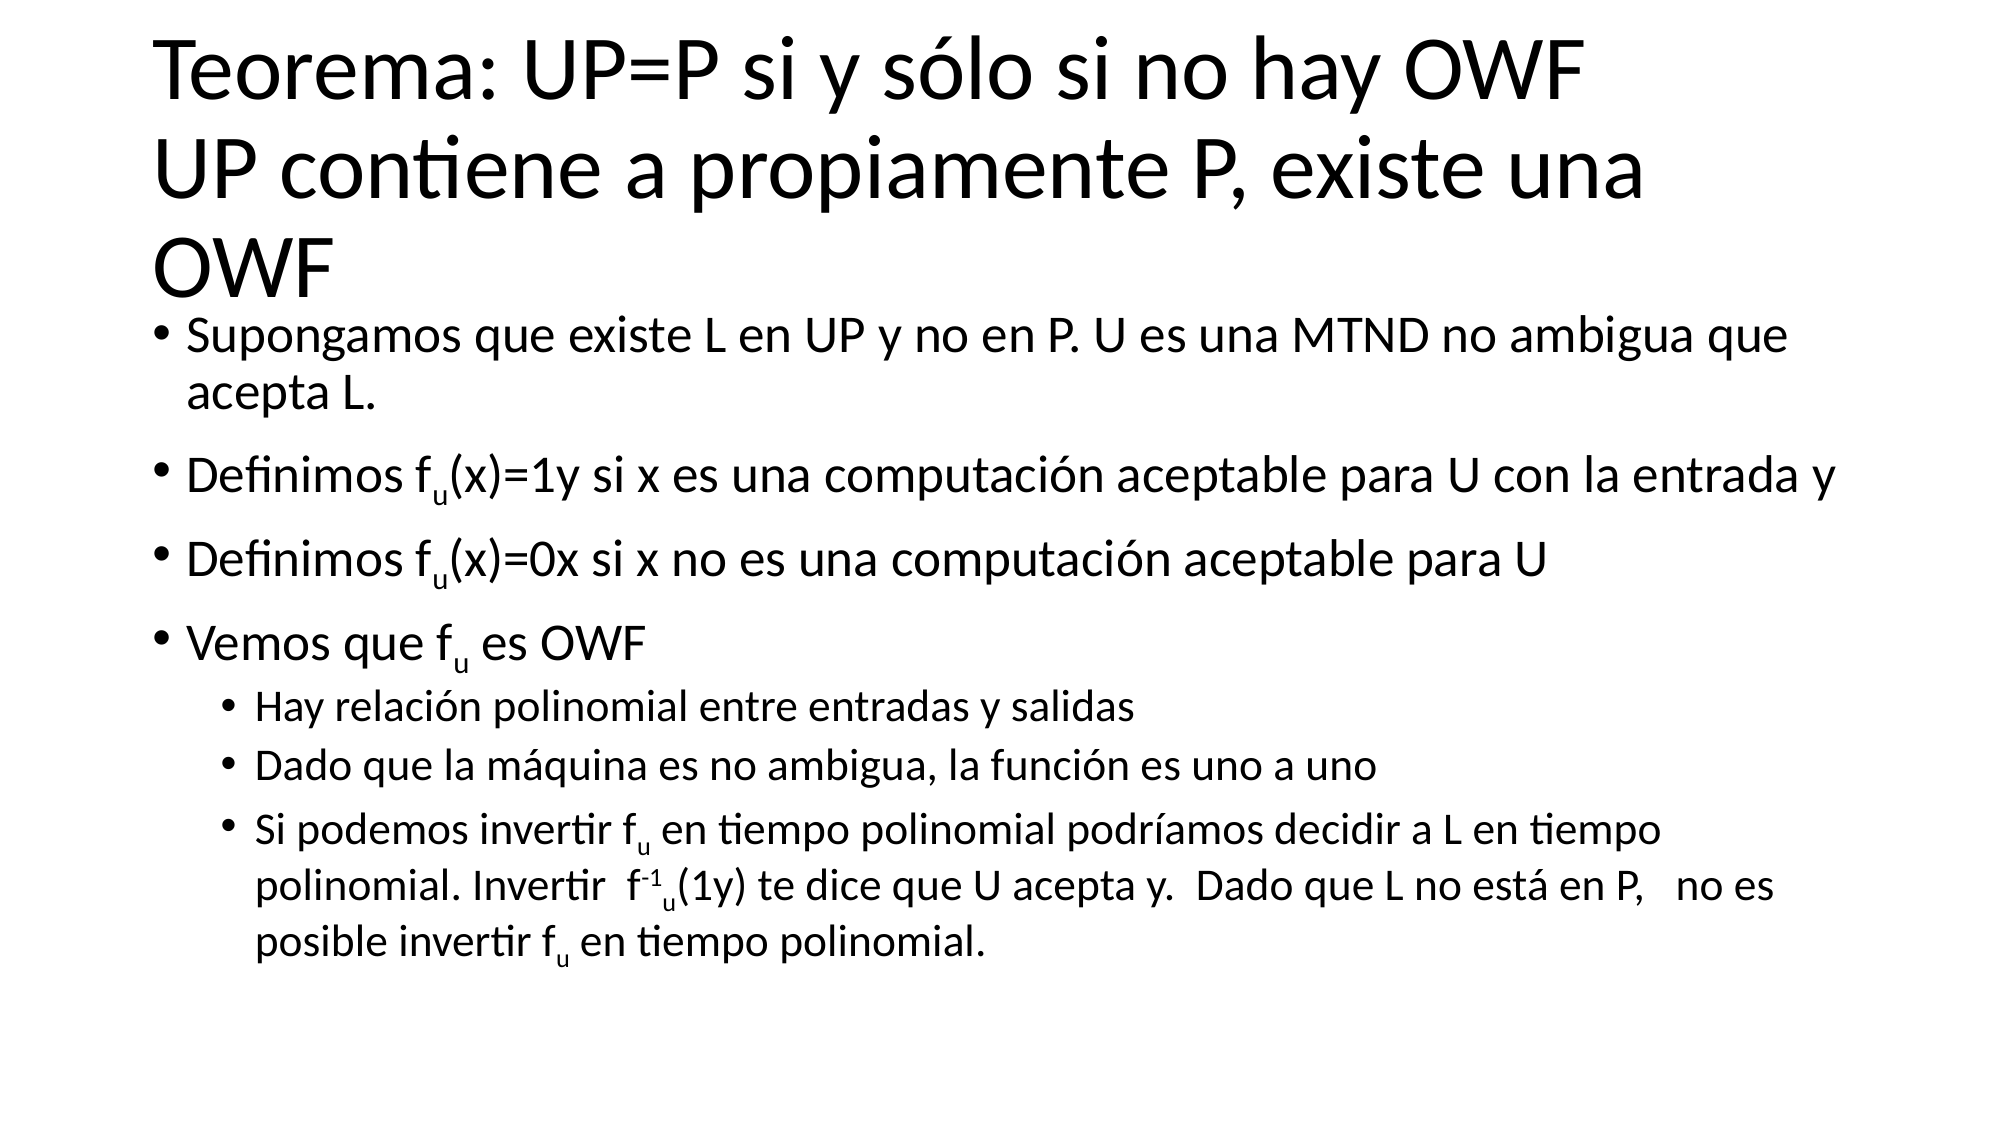

# Teorema: UP=P si y sólo si no hay OWF UP contiene a propiamente P, existe una OWF
Supongamos que existe L en UP y no en P. U es una MTND no ambigua que acepta L.
Definimos fu(x)=1y si x es una computación aceptable para U con la entrada y
Definimos fu(x)=0x si x no es una computación aceptable para U
Vemos que fu es OWF
Hay relación polinomial entre entradas y salidas
Dado que la máquina es no ambigua, la función es uno a uno
Si podemos invertir fu en tiempo polinomial podríamos decidir a L en tiempo polinomial. Invertir  f-1u(1y) te dice que U acepta y.  Dado que L no está en P,   no es posible invertir fu en tiempo polinomial.